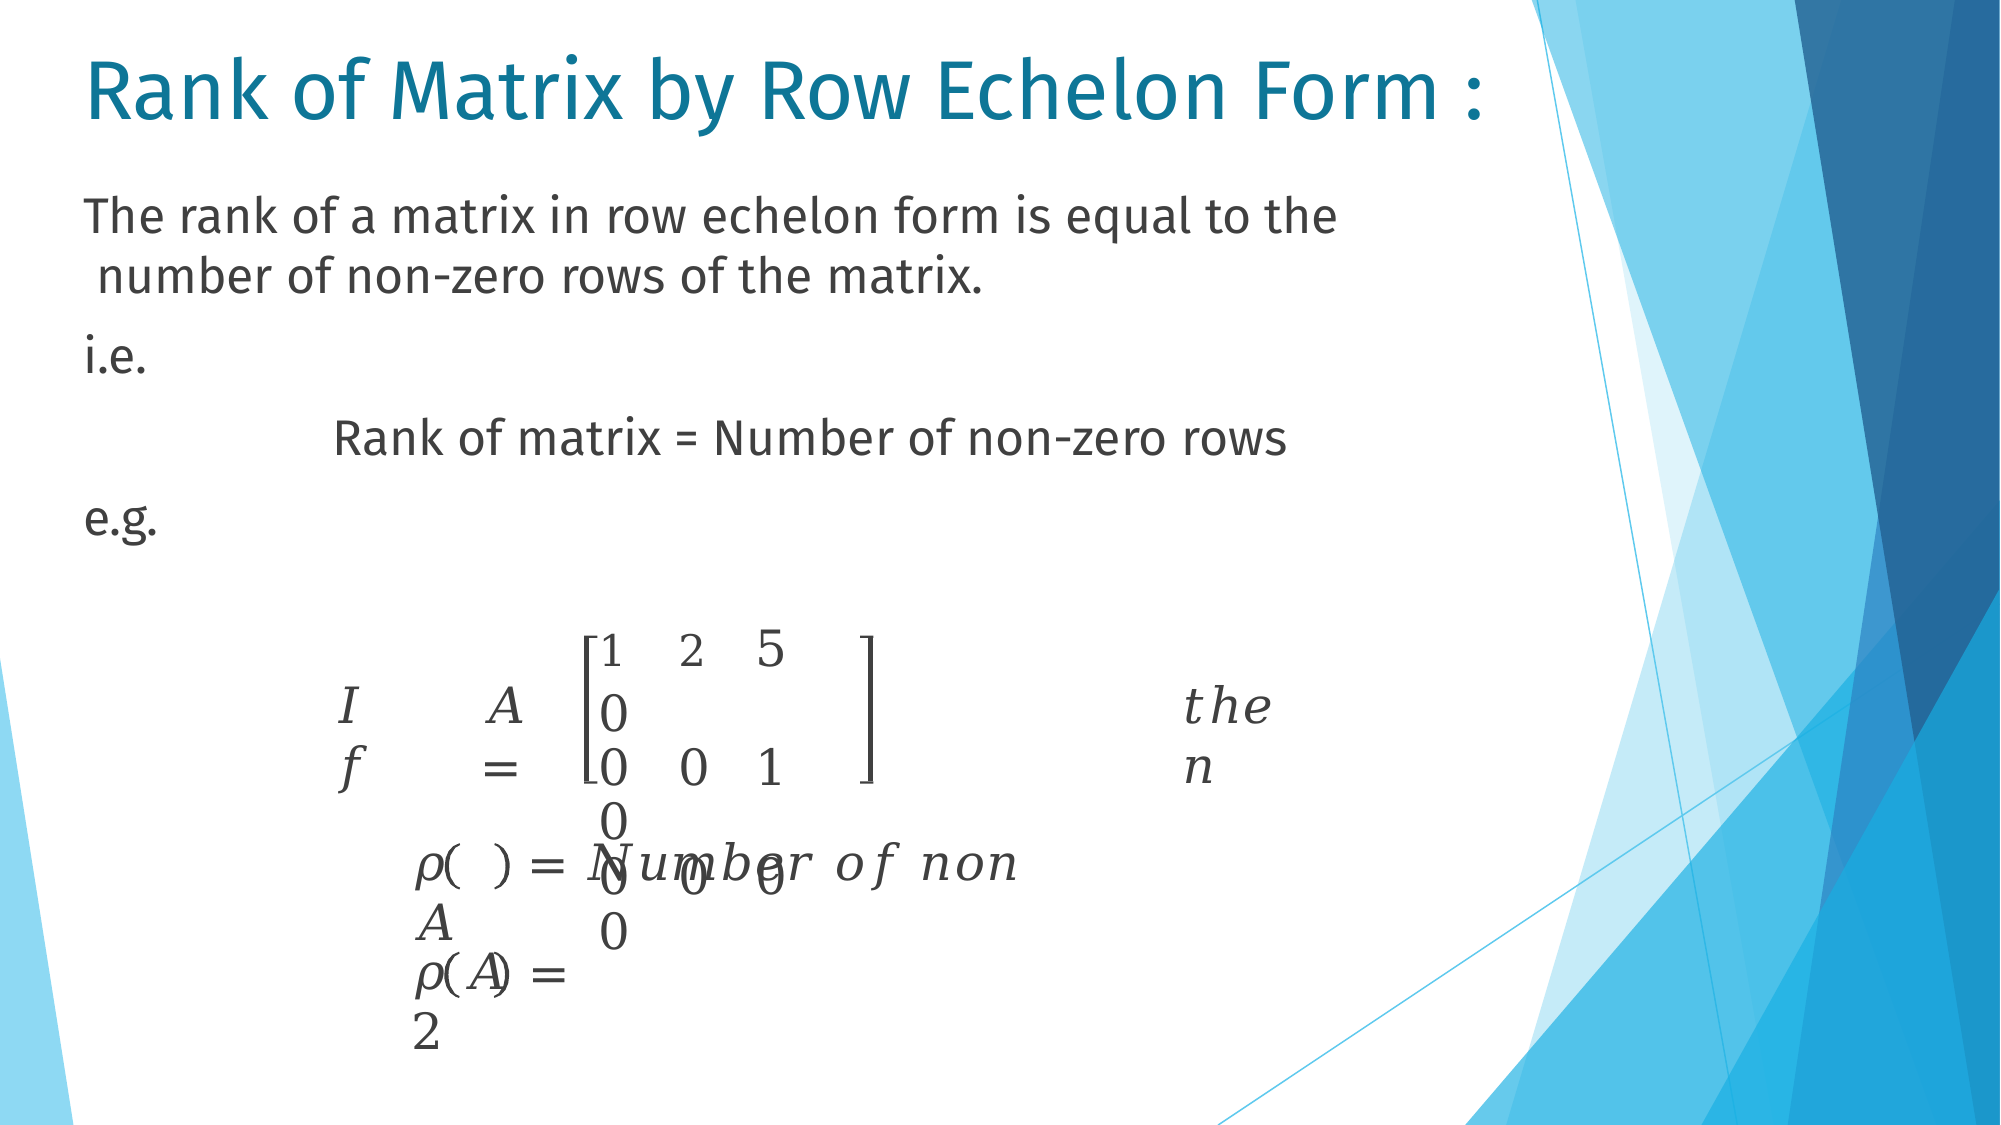

# Rank of Matrix by Row Echelon Form :
The rank of a matrix in row echelon form is equal to the  number of non-zero rows of the matrix.
i.e.
Rank of matrix = Number of non-zero rows
e.g.
1	2	5	0
0	0	1	0
0	0	0	0

𝐼𝑓
𝐴 =
𝑡ℎ𝑒𝑛

𝜌	𝐴
= 𝑁𝑢𝑚𝑏𝑒𝑟 𝑜𝑓 𝑛𝑜𝑛

𝜌	𝐴	= 2